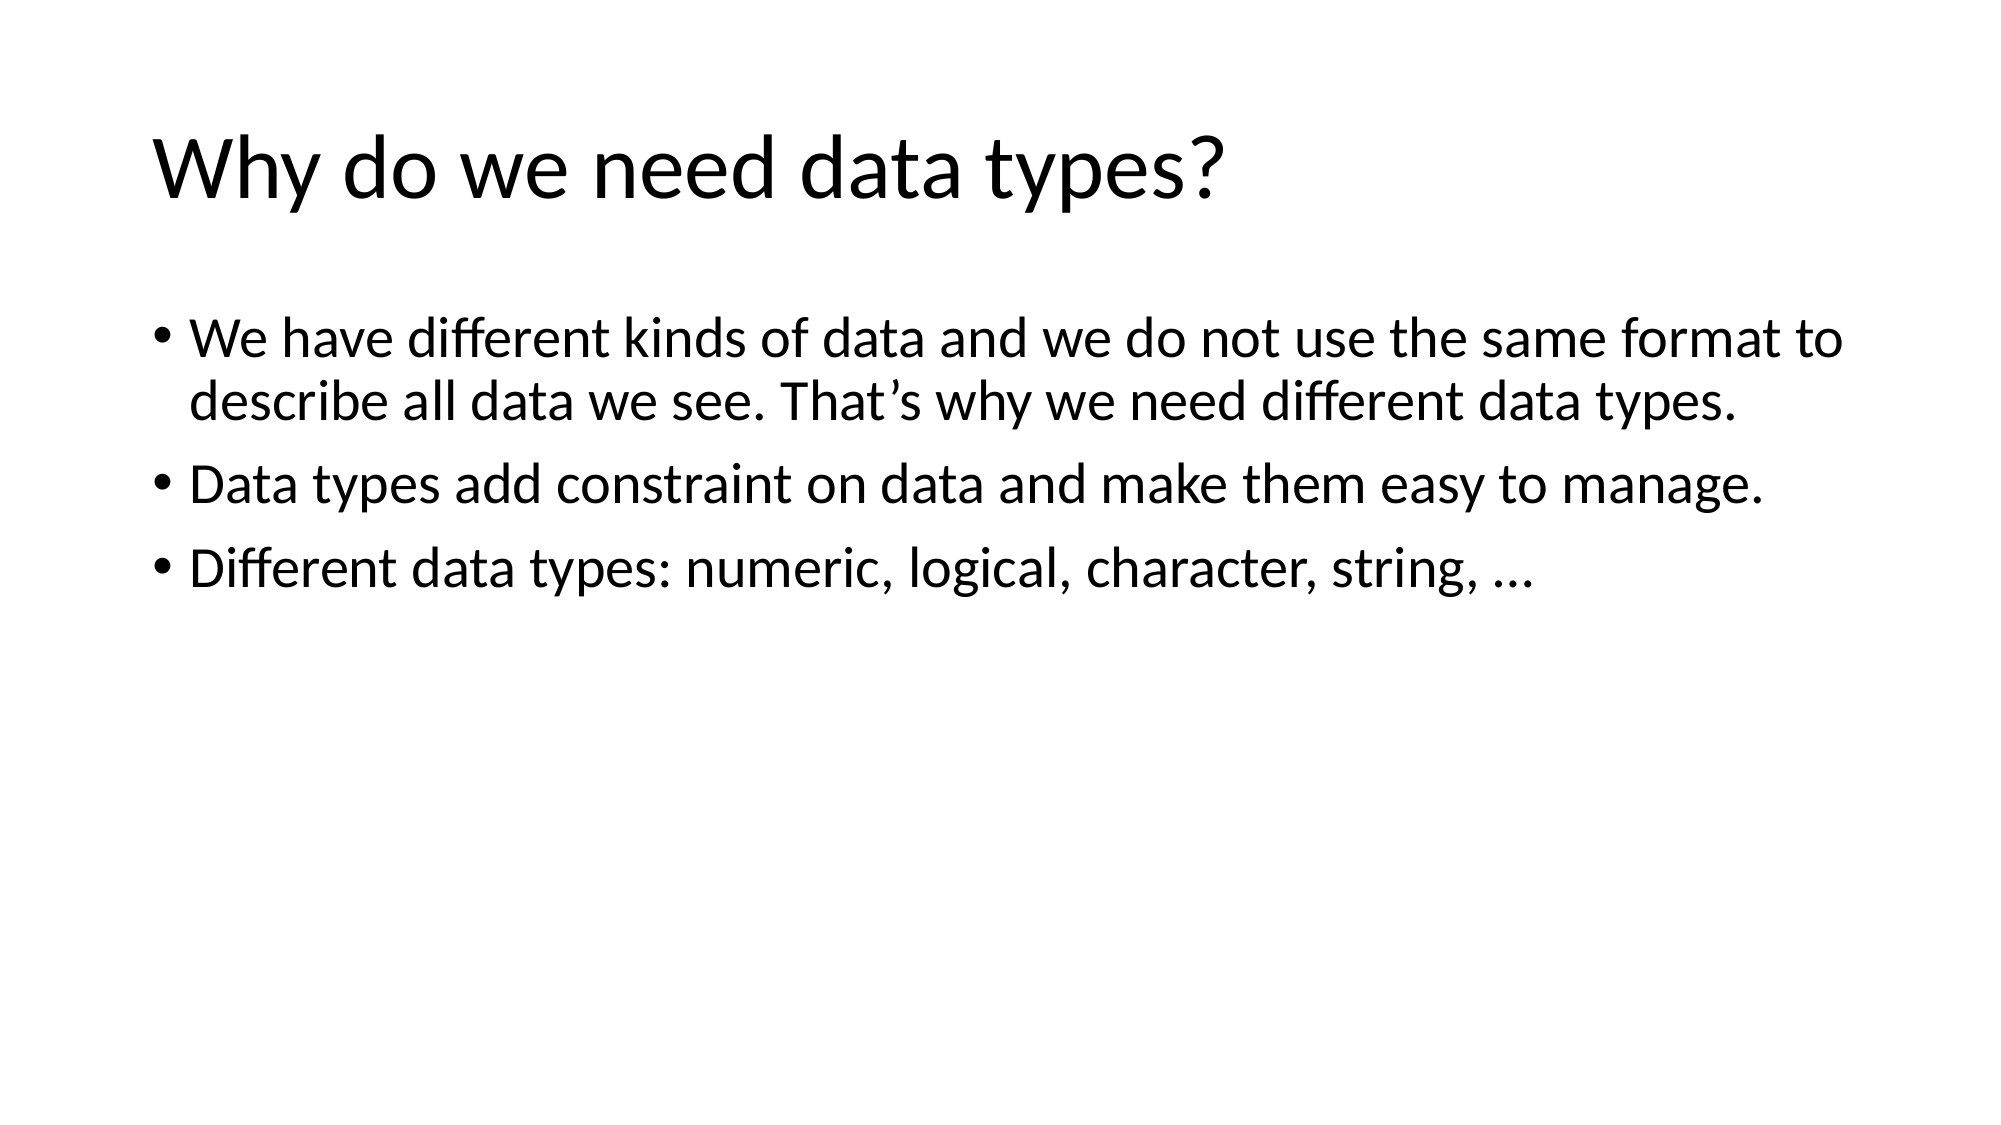

# Why do we need data types?
We have different kinds of data and we do not use the same format to describe all data we see. That’s why we need different data types.
Data types add constraint on data and make them easy to manage.
Different data types: numeric, logical, character, string, …